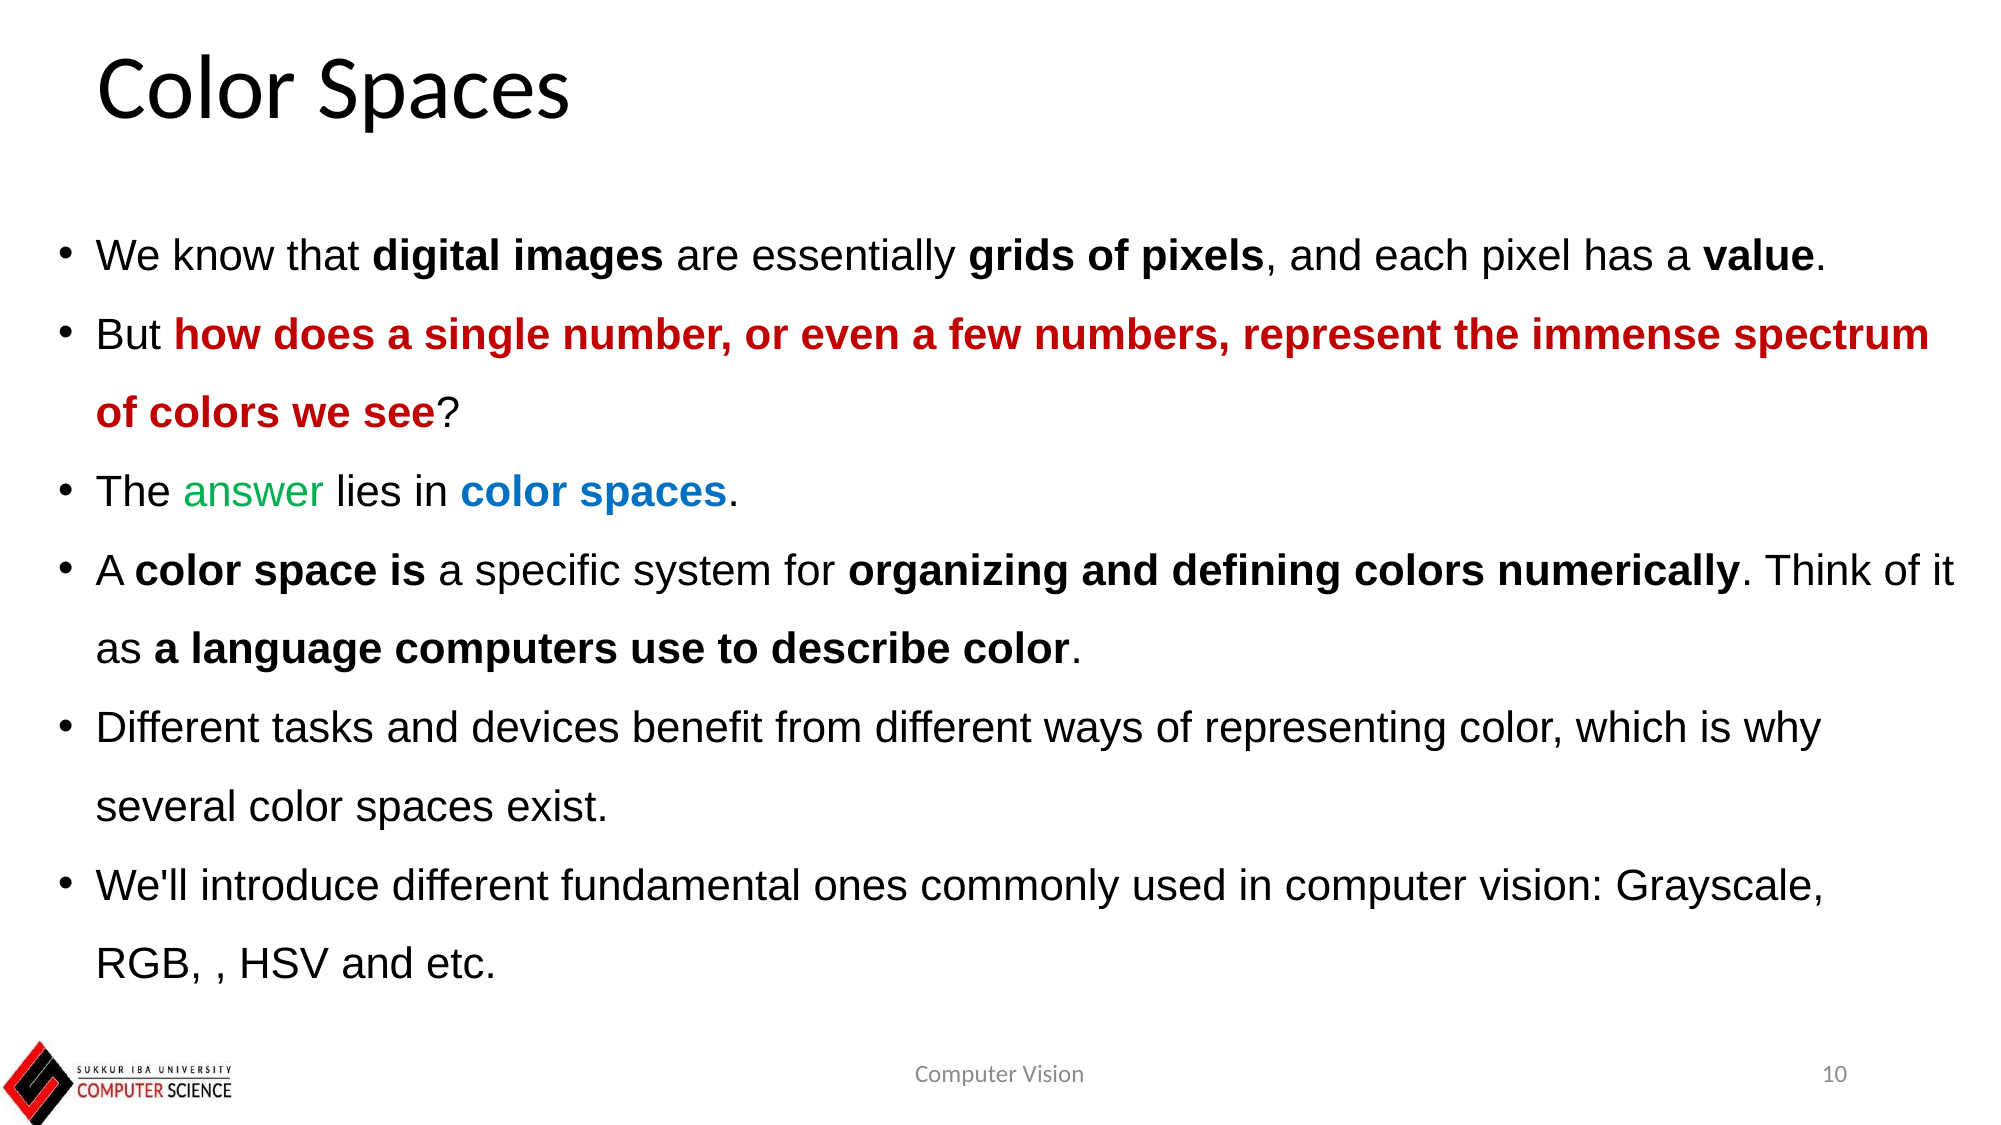

# Color Spaces
We know that digital images are essentially grids of pixels, and each pixel has a value.
But how does a single number, or even a few numbers, represent the immense spectrum of colors we see?
The answer lies in color spaces.
A color space is a specific system for organizing and defining colors numerically. Think of it as a language computers use to describe color.
Different tasks and devices benefit from different ways of representing color, which is why several color spaces exist.
We'll introduce different fundamental ones commonly used in computer vision: Grayscale, RGB, , HSV and etc.
Computer Vision
10